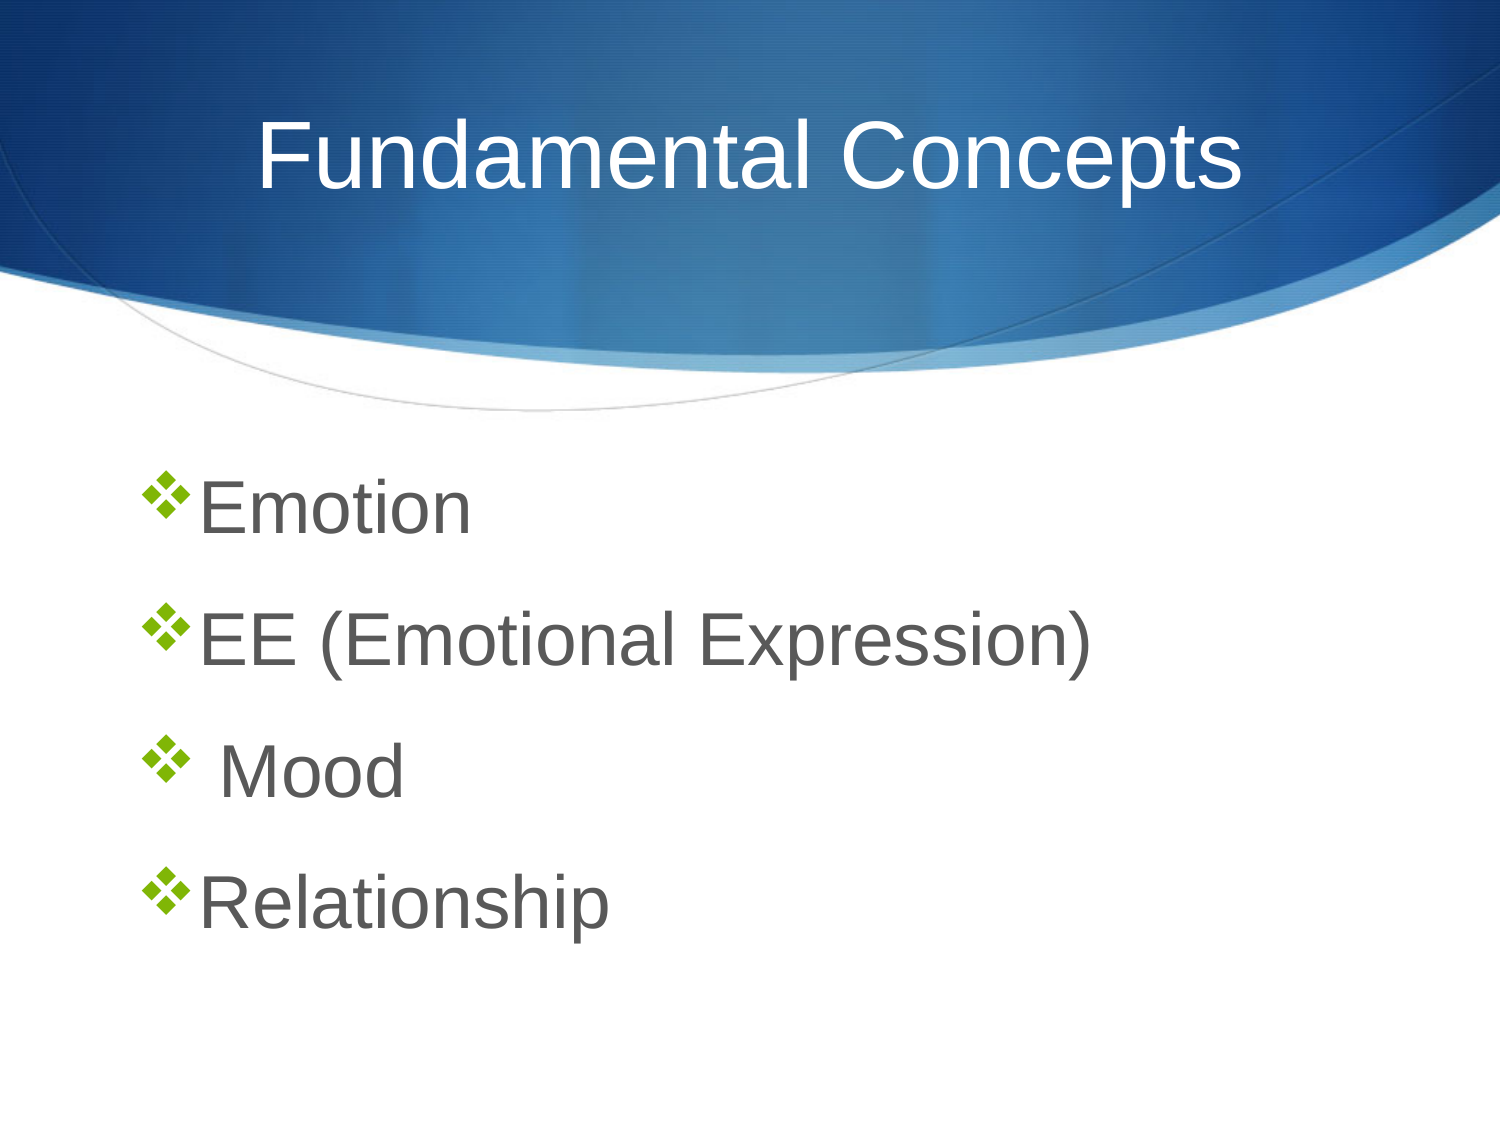

# Fundamental Concepts
Emotion
EE (Emotional Expression)
 Mood
Relationship